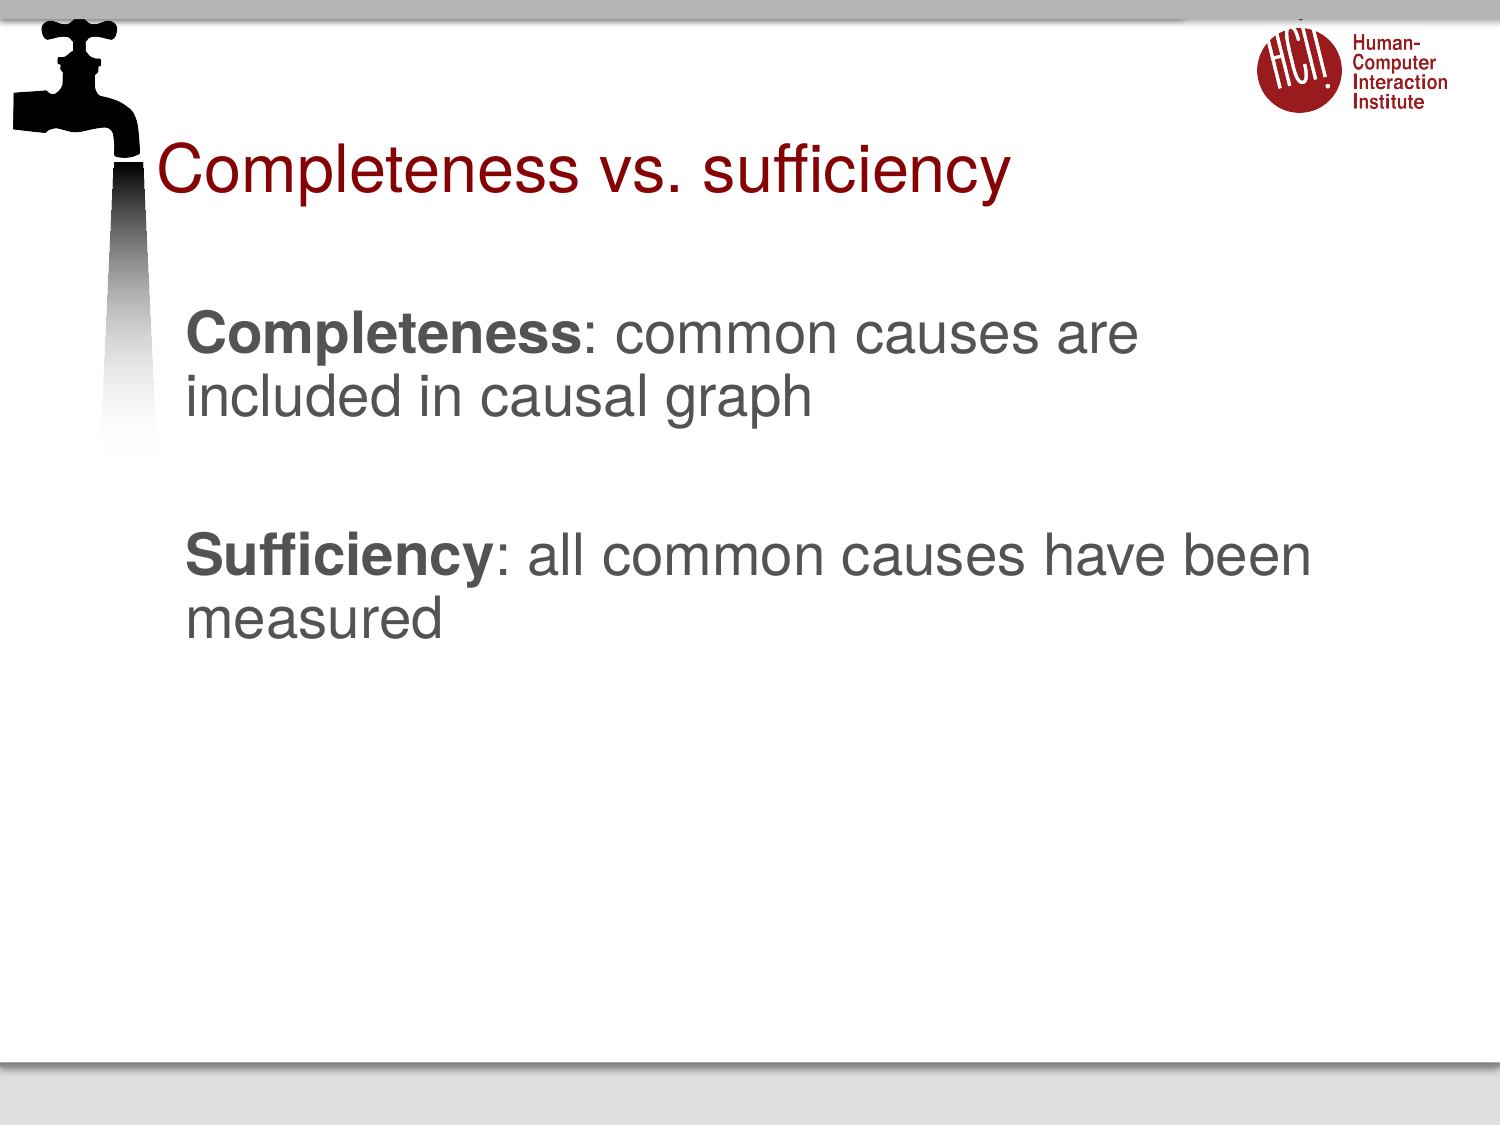

# Completeness vs. sufficiency
Completeness: common causes are included in causal graph

Sufficiency: all common causes have been measured